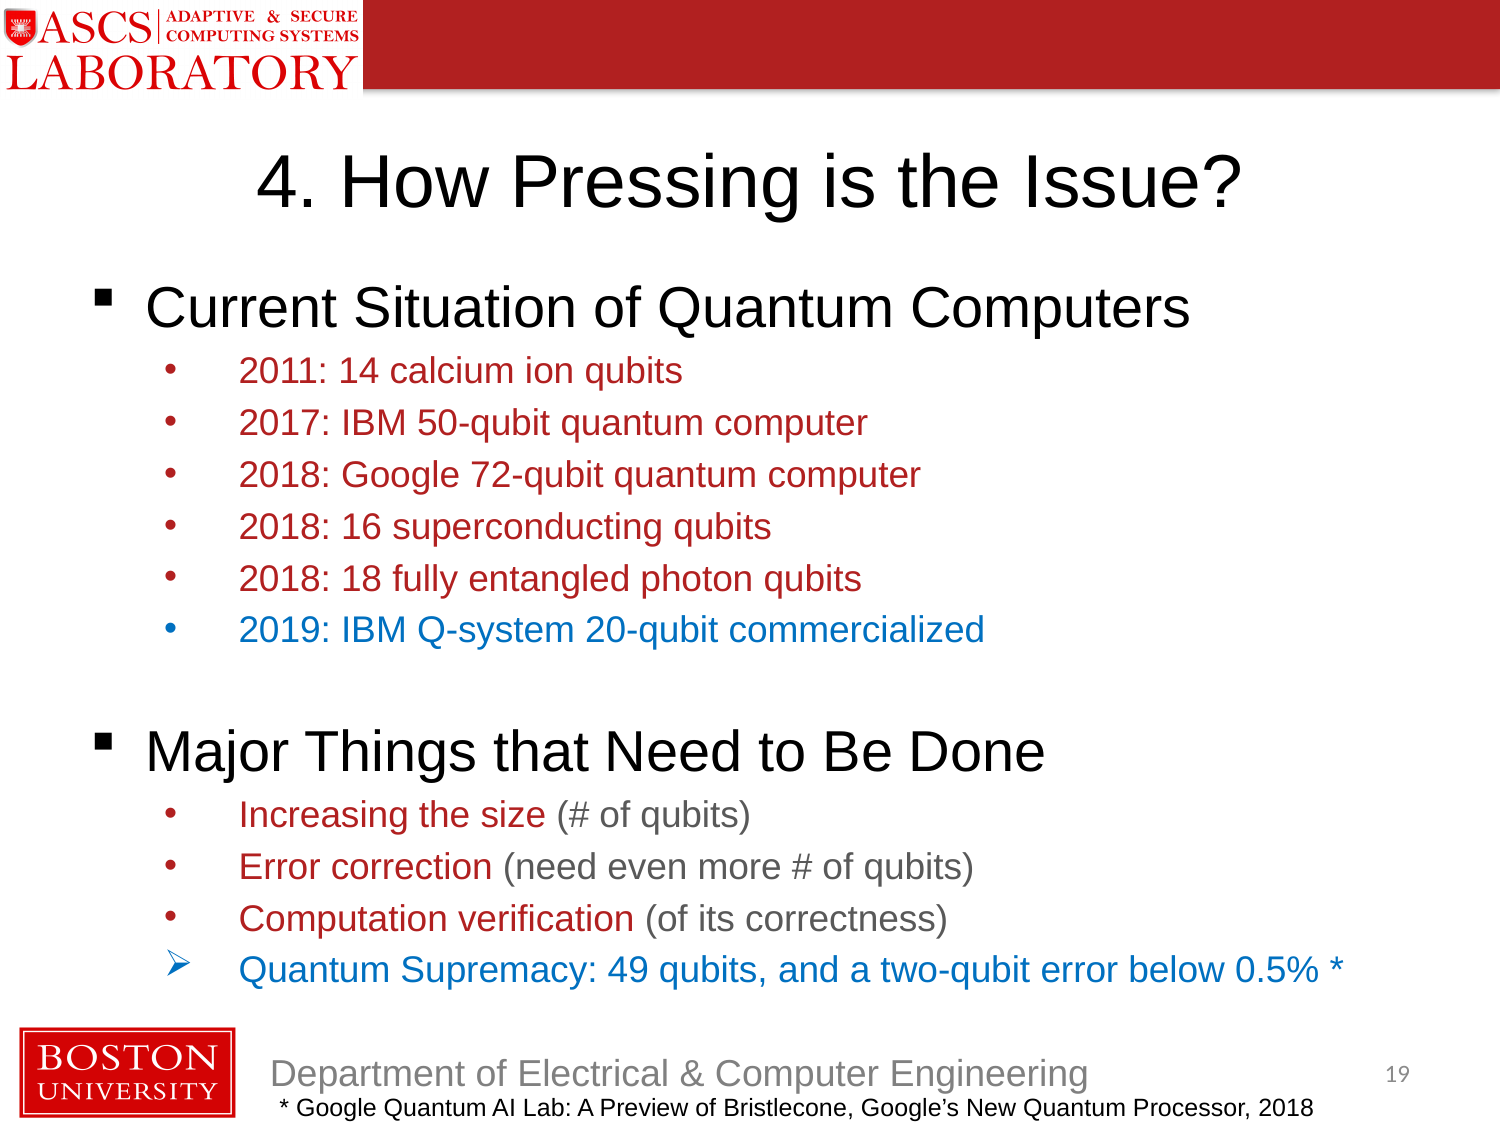

# 4. How Pressing is the Issue?
Current Situation of Quantum Computers
2011: 14 calcium ion qubits
2017: IBM 50-qubit quantum computer
2018: Google 72-qubit quantum computer
2018: 16 superconducting qubits
2018: 18 fully entangled photon qubits
2019: IBM Q-system 20-qubit commercialized

Major Things that Need to Be Done
Increasing the size (# of qubits)
Error correction (need even more # of qubits)
Computation verification (of its correctness)
Quantum Supremacy: 49 qubits, and a two-qubit error below 0.5% *

19
* Google Quantum AI Lab: A Preview of Bristlecone, Google’s New Quantum Processor, 2018